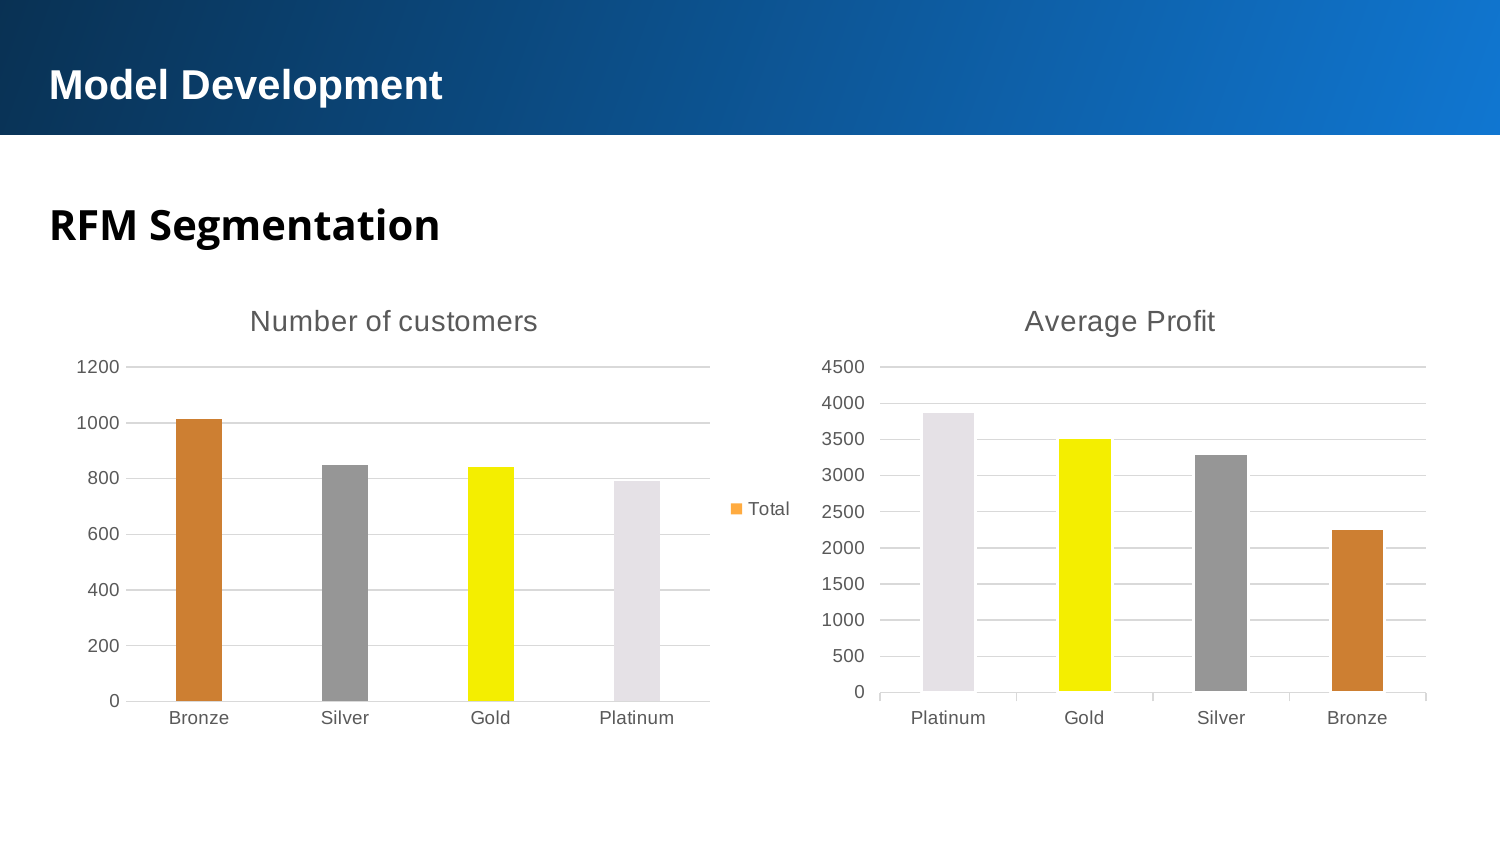

Model Development
RFM Segmentation

### Chart: Number of customers

| Category | Total |
|---|---|
| Bronze | 1014.0 |
| Silver | 849.0 |
| Gold | 840.0 |
| Platinum | 790.0 |

### Chart: Average Profit

| Category | Total |
|---|---|
| Platinum | 3887.8372658227822 |
| Gold | 3521.4117261904767 |
| Silver | 3311.072567726738 |
| Bronze | 2272.6270414201194 |